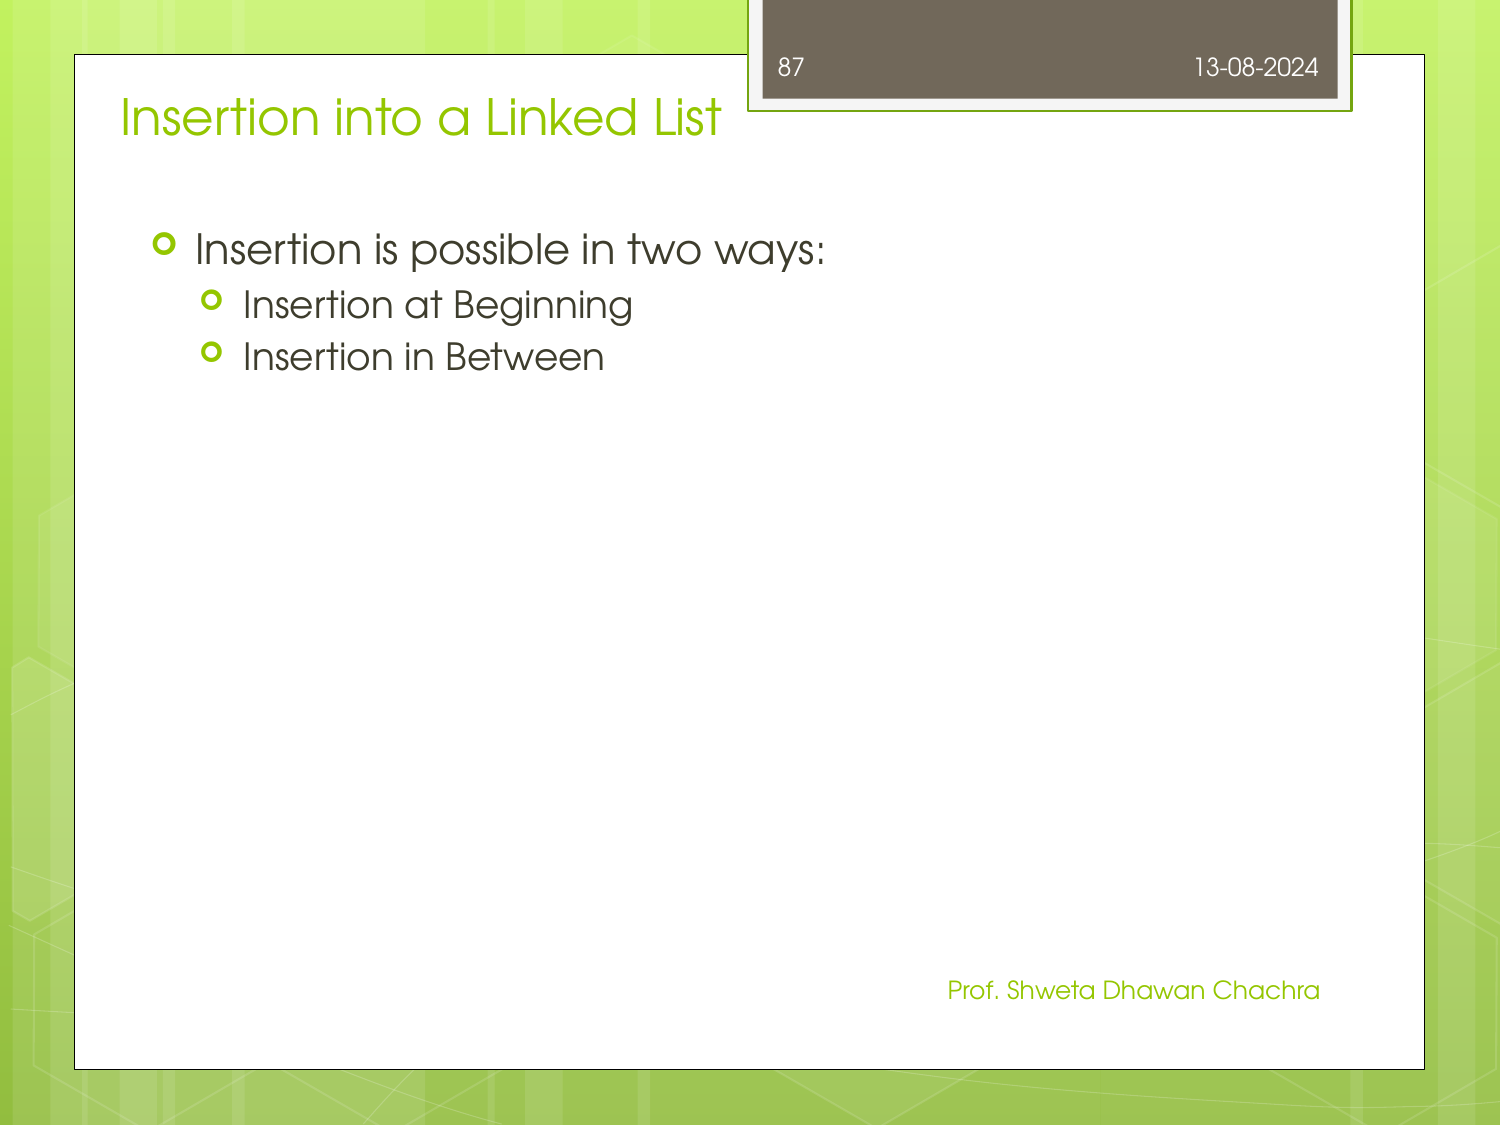

87
13-08-2024
# Insertion into a Linked List
Insertion is possible in two ways:
Insertion at Beginning
Insertion in Between
Prof. Shweta Dhawan Chachra